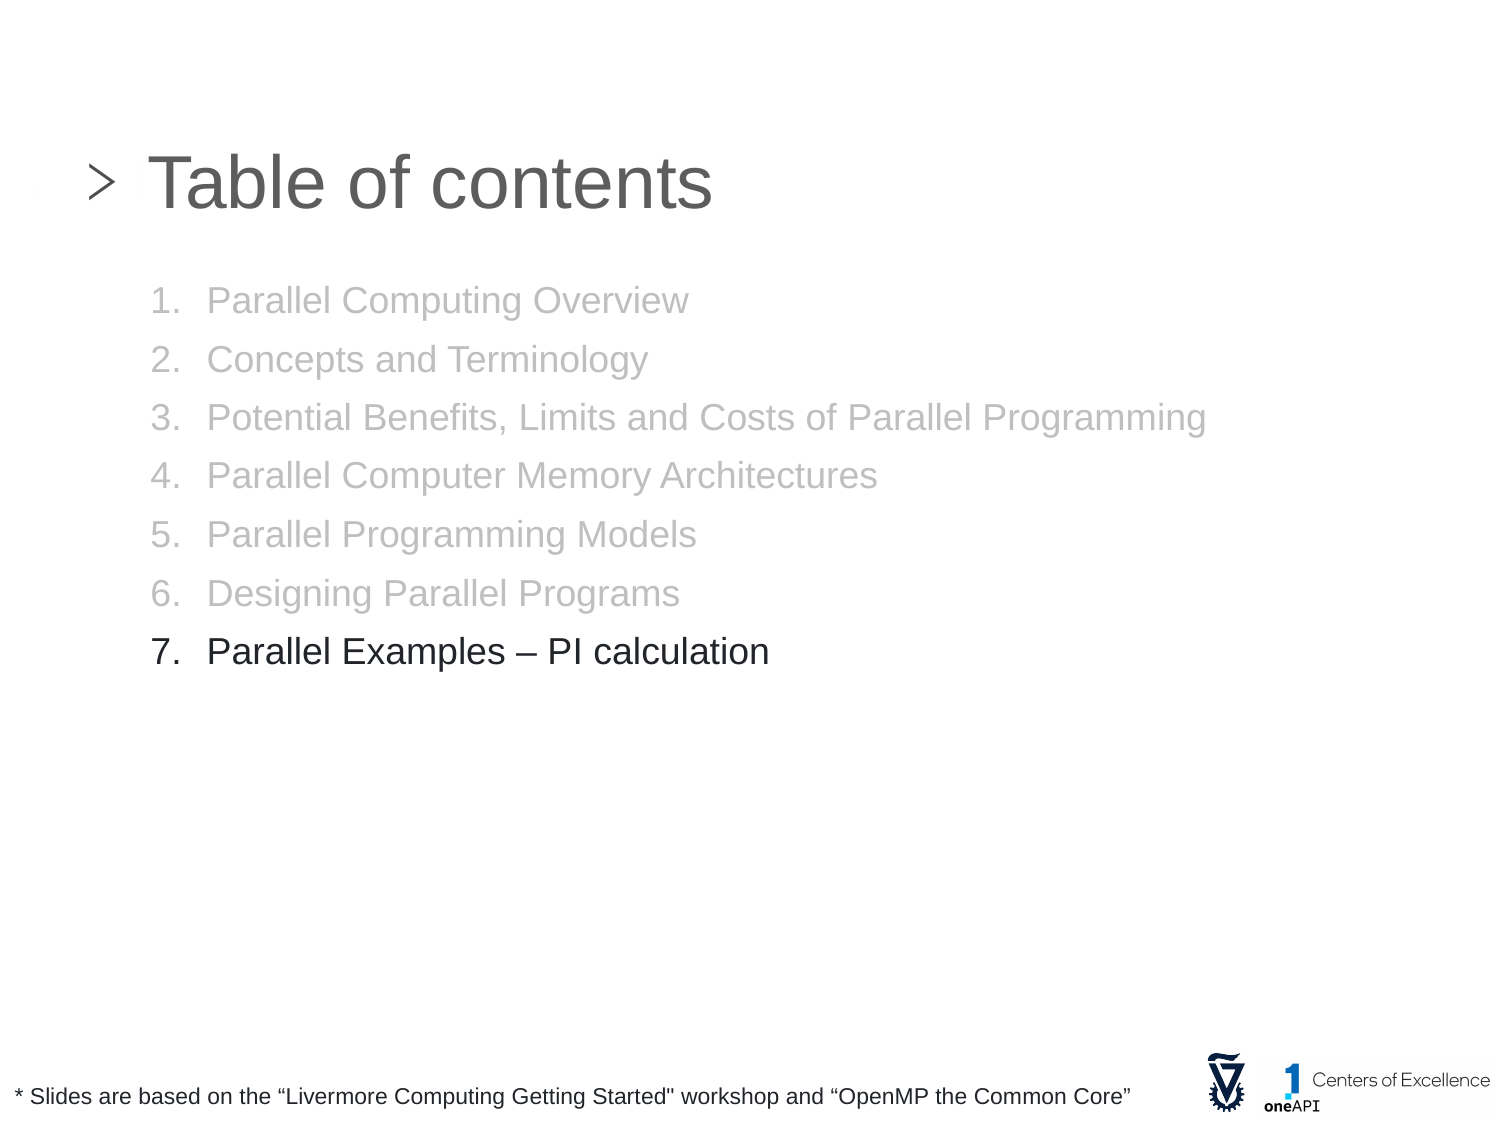

Table of contents
Parallel Computing Overview
Concepts and Terminology
Potential Benefits, Limits and Costs of Parallel Programming
Parallel Computer Memory Architectures
Parallel Programming Models
Designing Parallel Programs
Parallel Examples – PI calculation